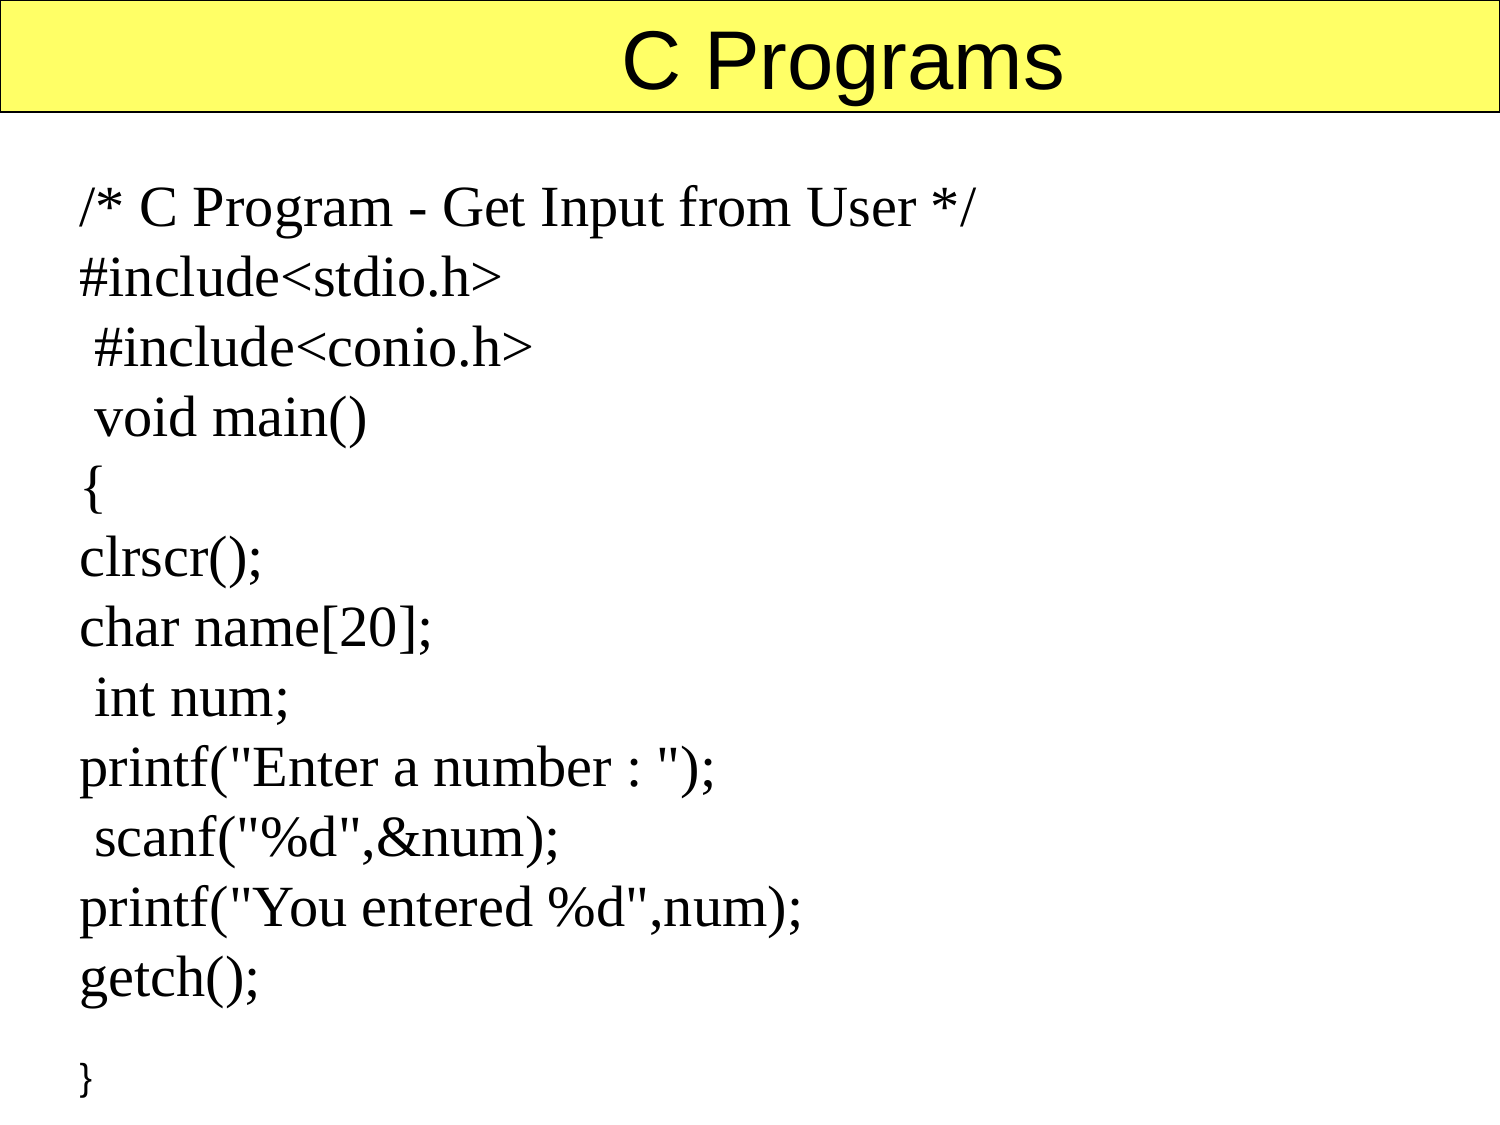

C Programs

/* C Program - Get Input from User */
#include<stdio.h>
 #include<conio.h>
 void main()
{
clrscr();
char name[20];
 int num;
printf("Enter a number : ");
 scanf("%d",&num);
printf("You entered %d",num);
getch();

}